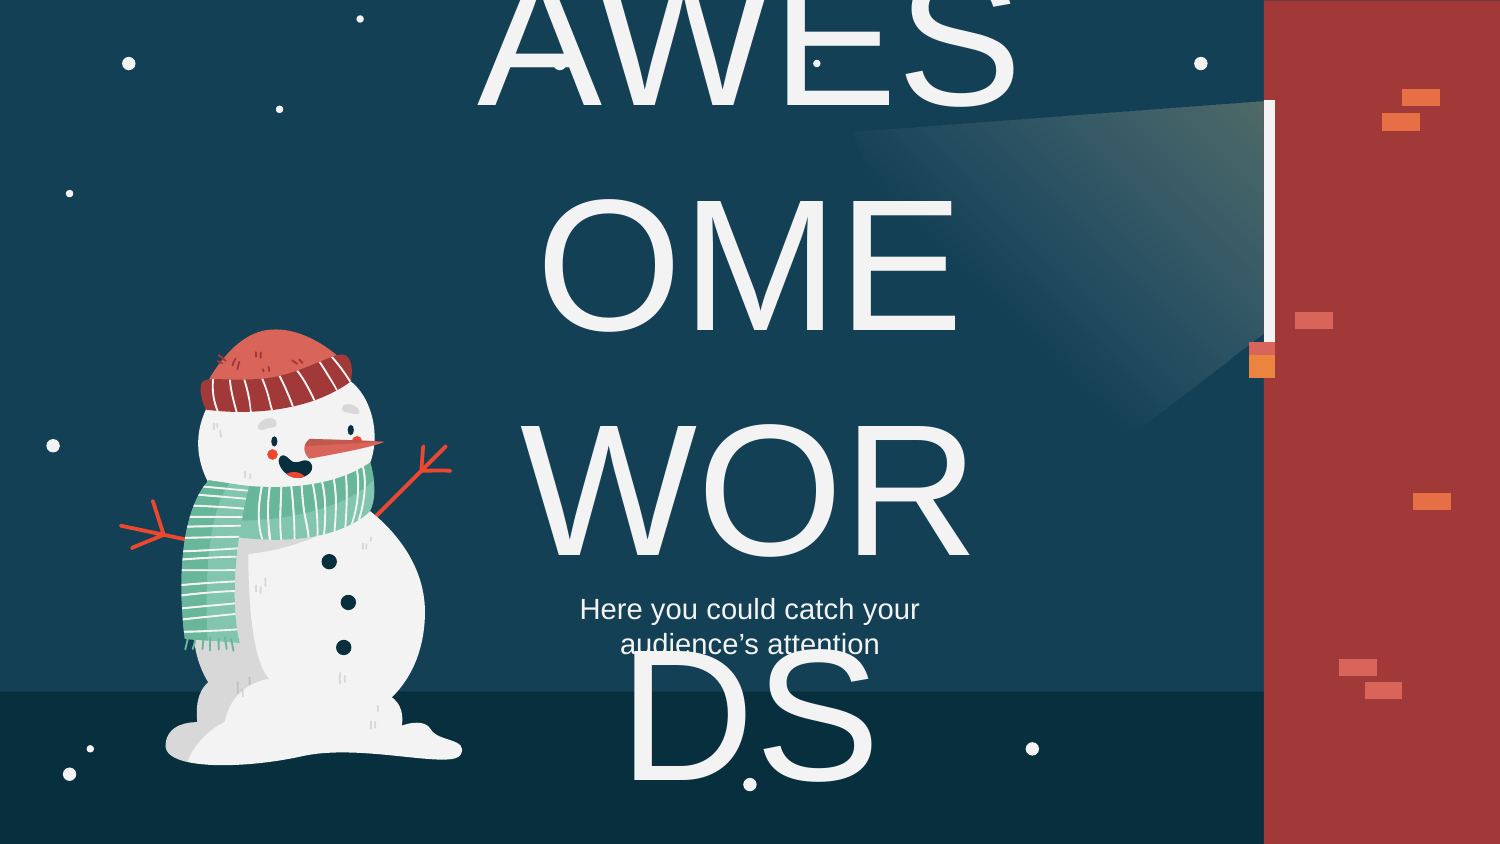

# AWESOME WORDS

Here you could catch your audience’s attention